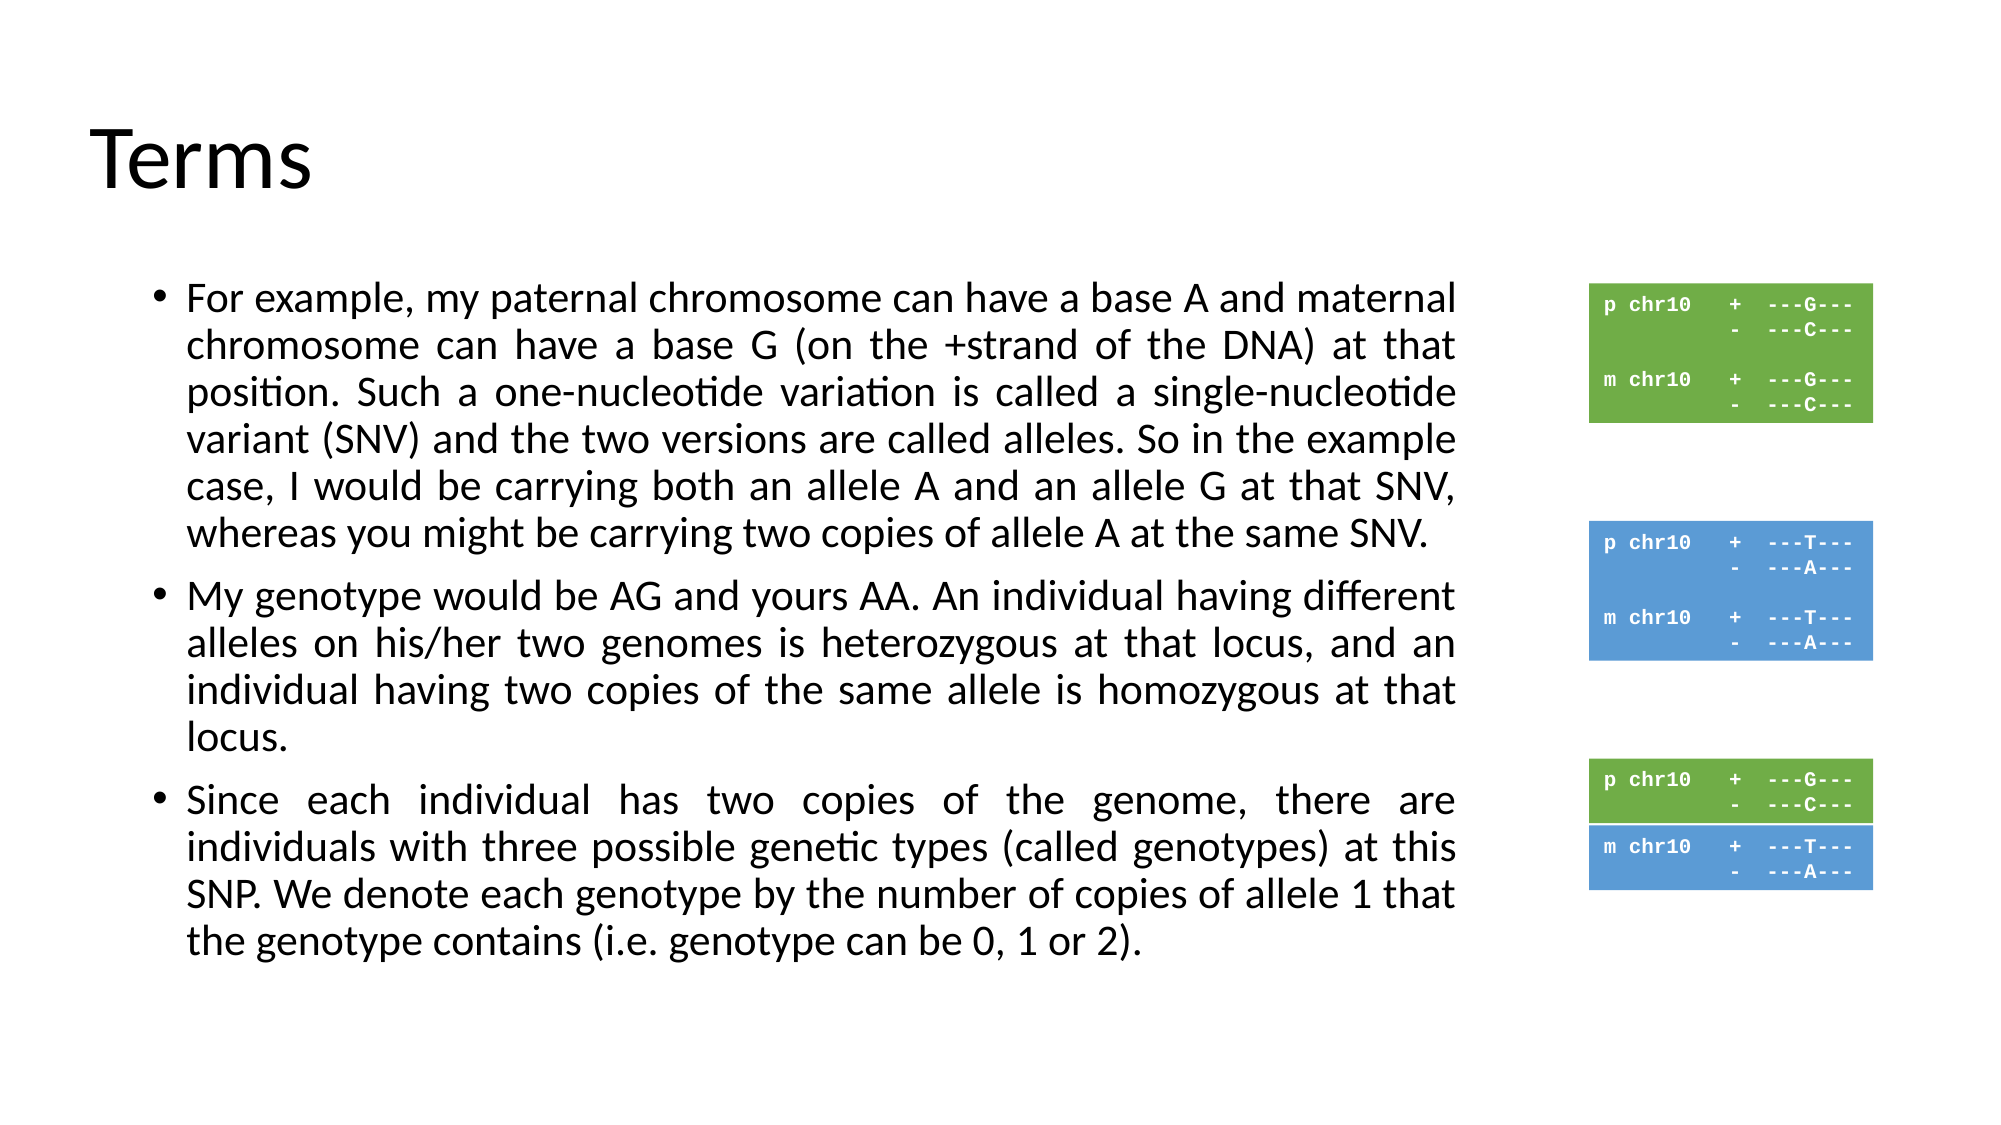

# Terms
For example, my paternal chromosome can have a base A and maternal chromosome can have a base G (on the +strand of the DNA) at that position. Such a one-nucleotide variation is called a single-nucleotide variant (SNV) and the two versions are called alleles. So in the example case, I would be carrying both an allele A and an allele G at that SNV, whereas you might be carrying two copies of allele A at the same SNV.
My genotype would be AG and yours AA. An individual having different alleles on his/her two genomes is heterozygous at that locus, and an individual having two copies of the same allele is homozygous at that locus.
Since each individual has two copies of the genome, there are individuals with three possible genetic types (called genotypes) at this SNP. We denote each genotype by the number of copies of allele 1 that the genotype contains (i.e. genotype can be 0, 1 or 2).
p chr10   +  ---G---
          -  ---C---

m chr10   +  ---G---
          -  ---C---
p chr10   +  ---T---
          -  ---A---

m chr10   +  ---T---
          -  ---A---
p chr10   +  ---G---
          -  ---C---
m chr10   +  ---T---
          -  ---A---